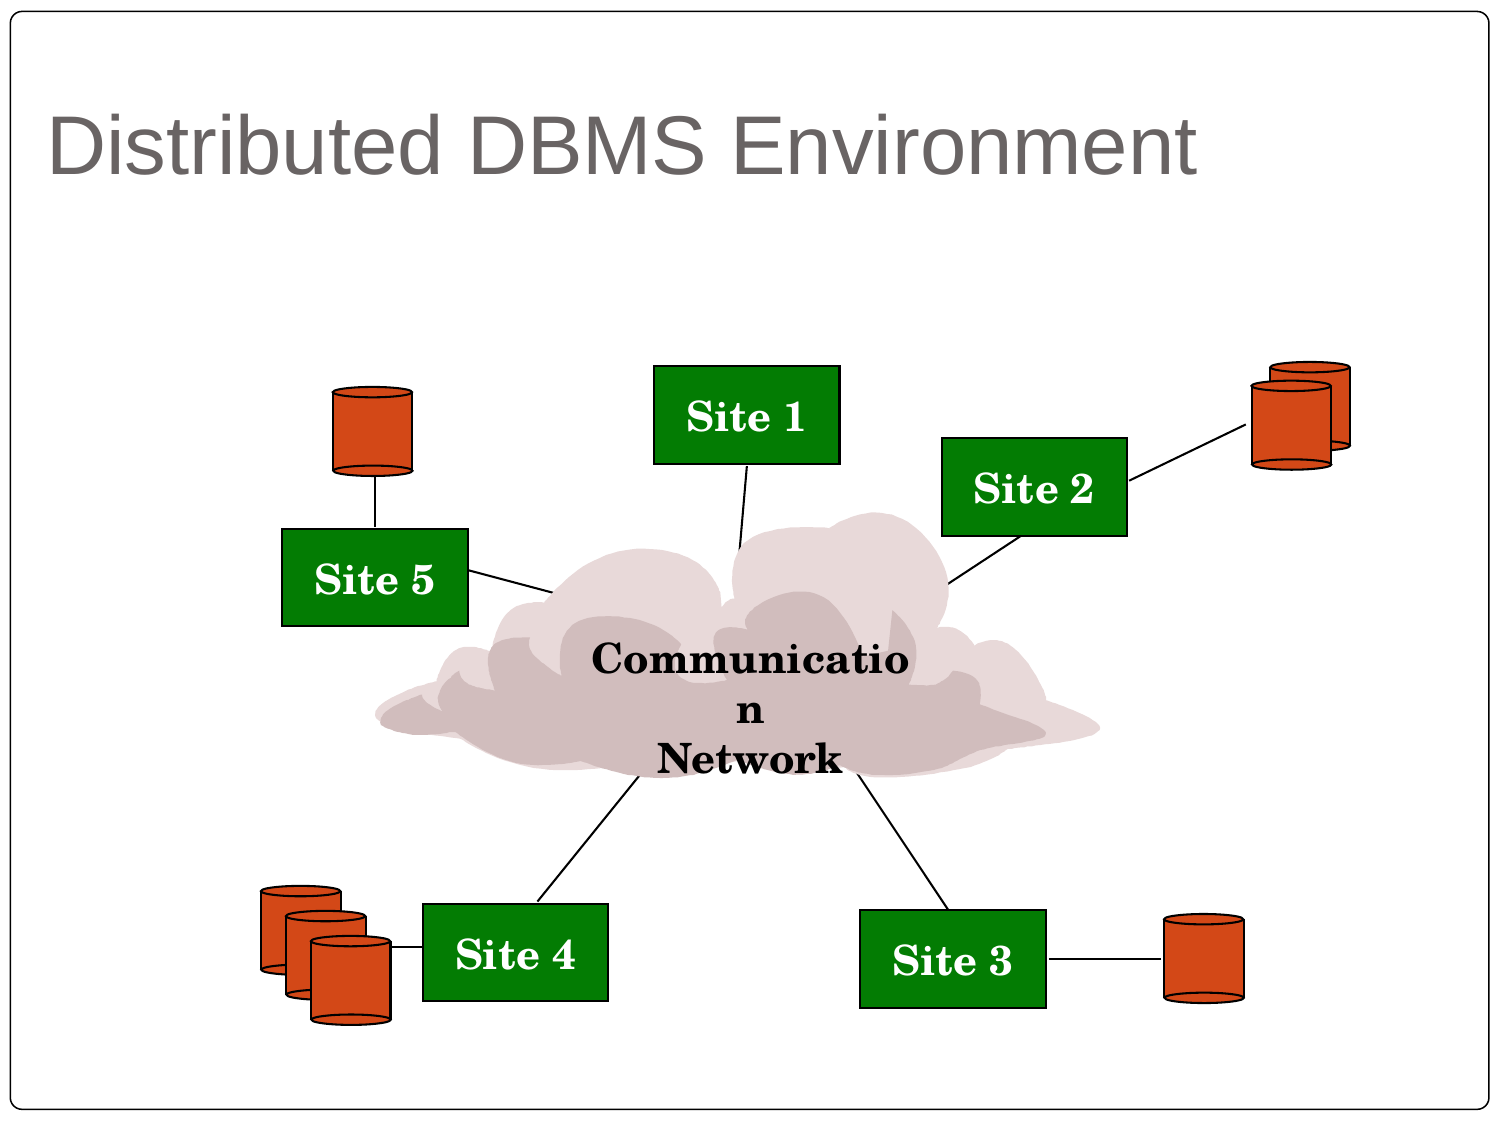

# Distributed DBMS Environment

Site 1

Site 2

Site 5

Communication
Network

Site 4
Site 3